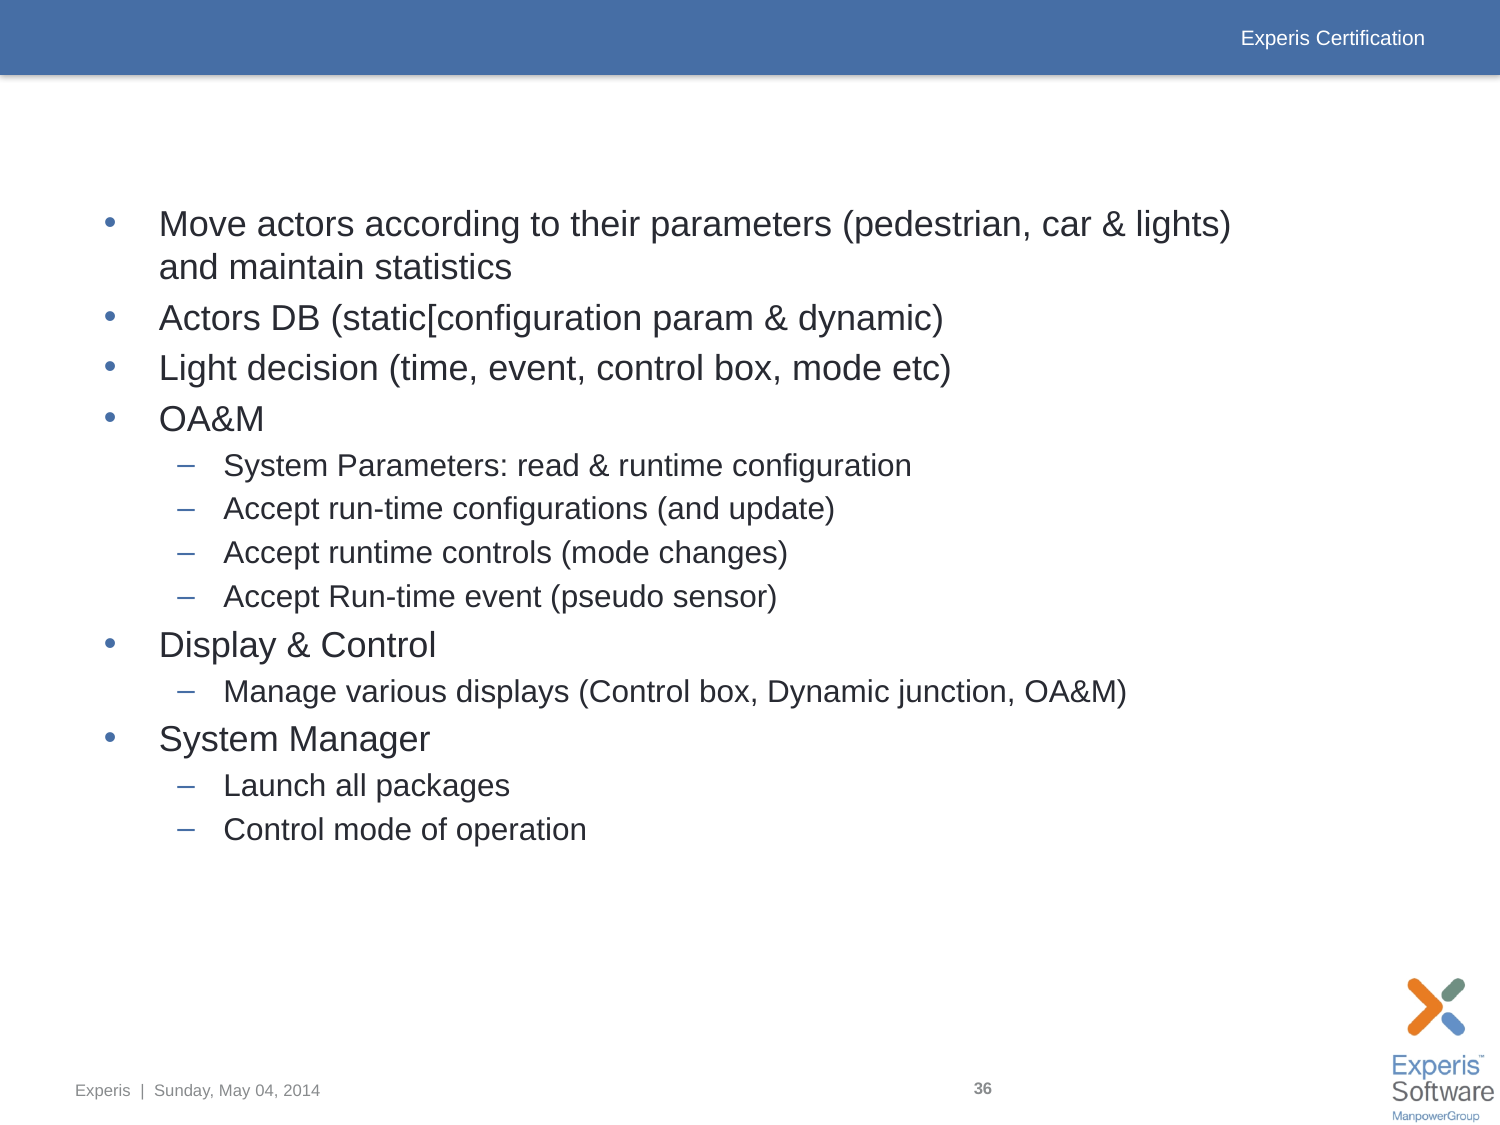

# Traffic Light concrete goals

Move actors according to their parameters (pedestrian, car & lights) and maintain statistics
Actors DB (static[configuration param & dynamic)
Light decision (time, event, control box, mode etc)
OA&M
System Parameters: read & runtime configuration
Accept run-time configurations (and update)
Accept runtime controls (mode changes)
Accept Run-time event (pseudo sensor)
Display & Control
Manage various displays (Control box, Dynamic junction, OA&M)
System Manager
Launch all packages
Control mode of operation